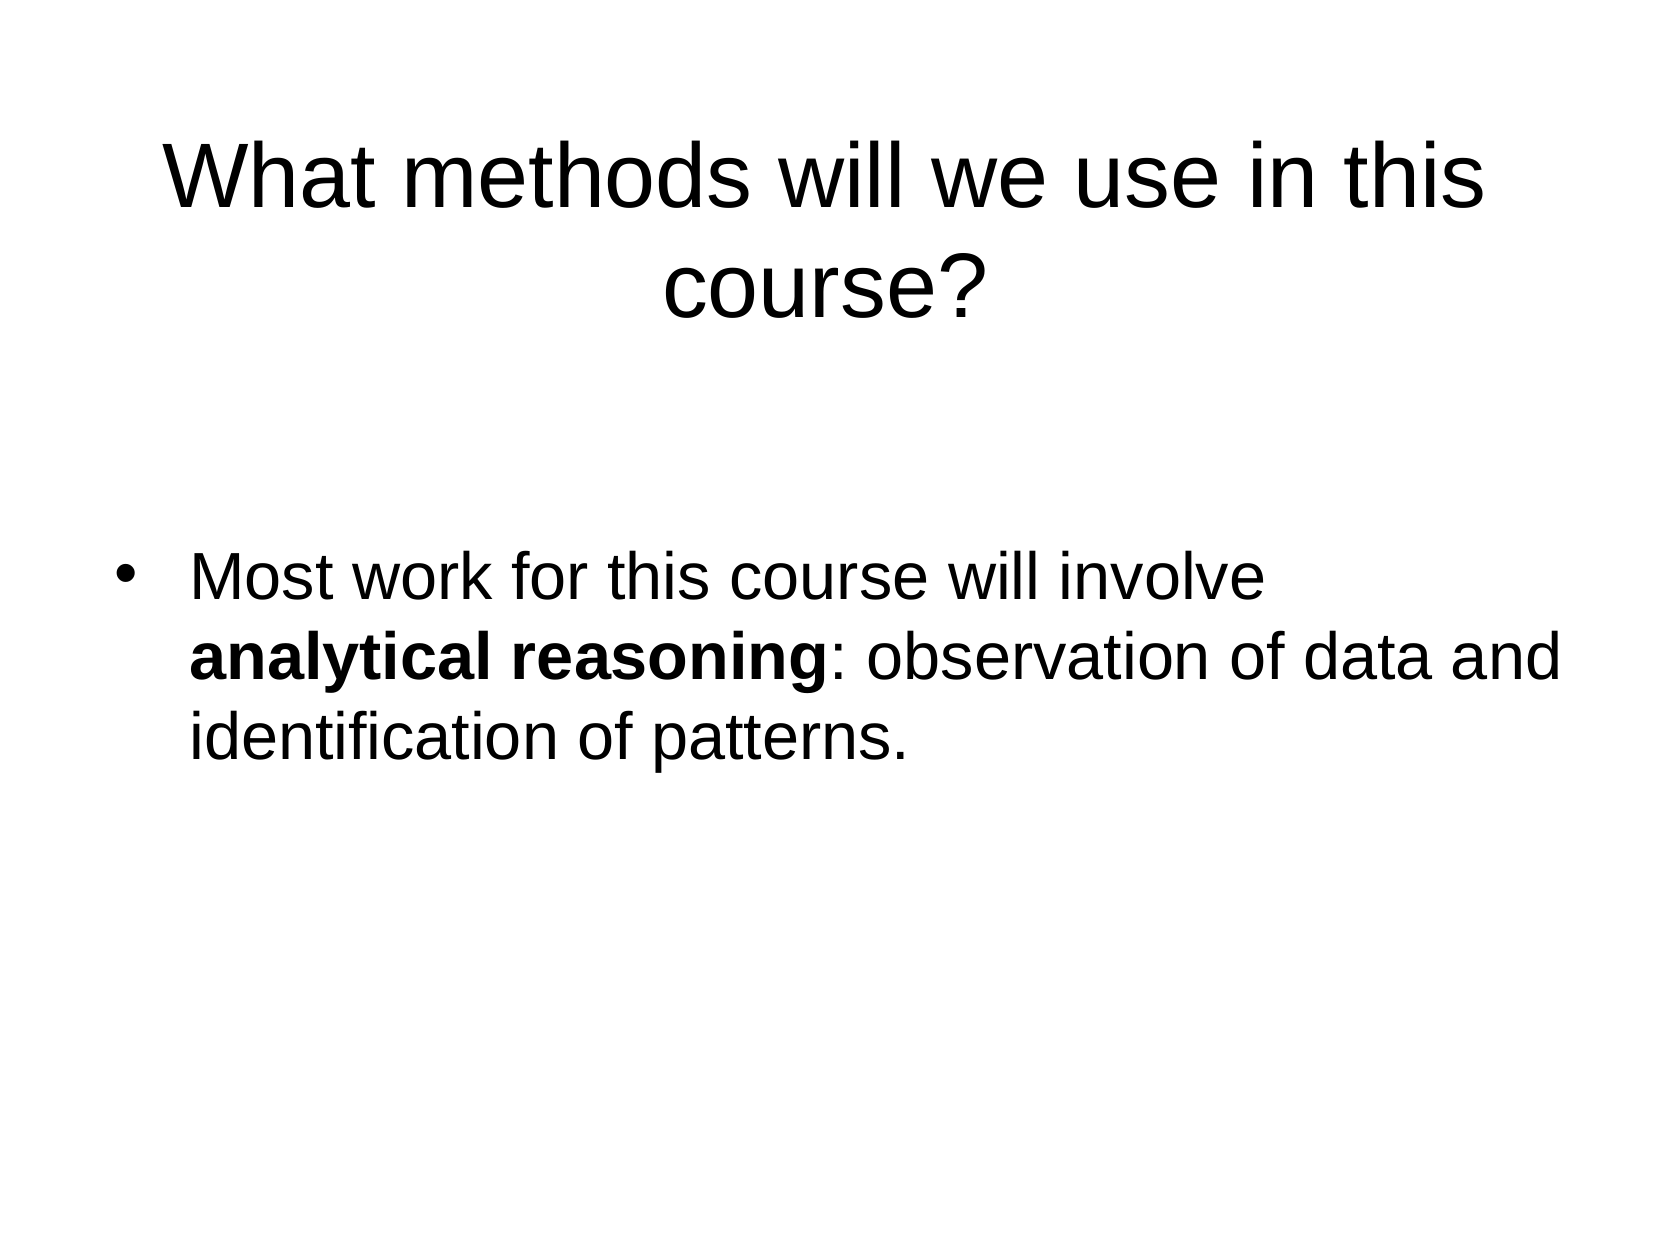

What methods will we use in this course?
Most work for this course will involve analytical reasoning: observation of data and identification of patterns.